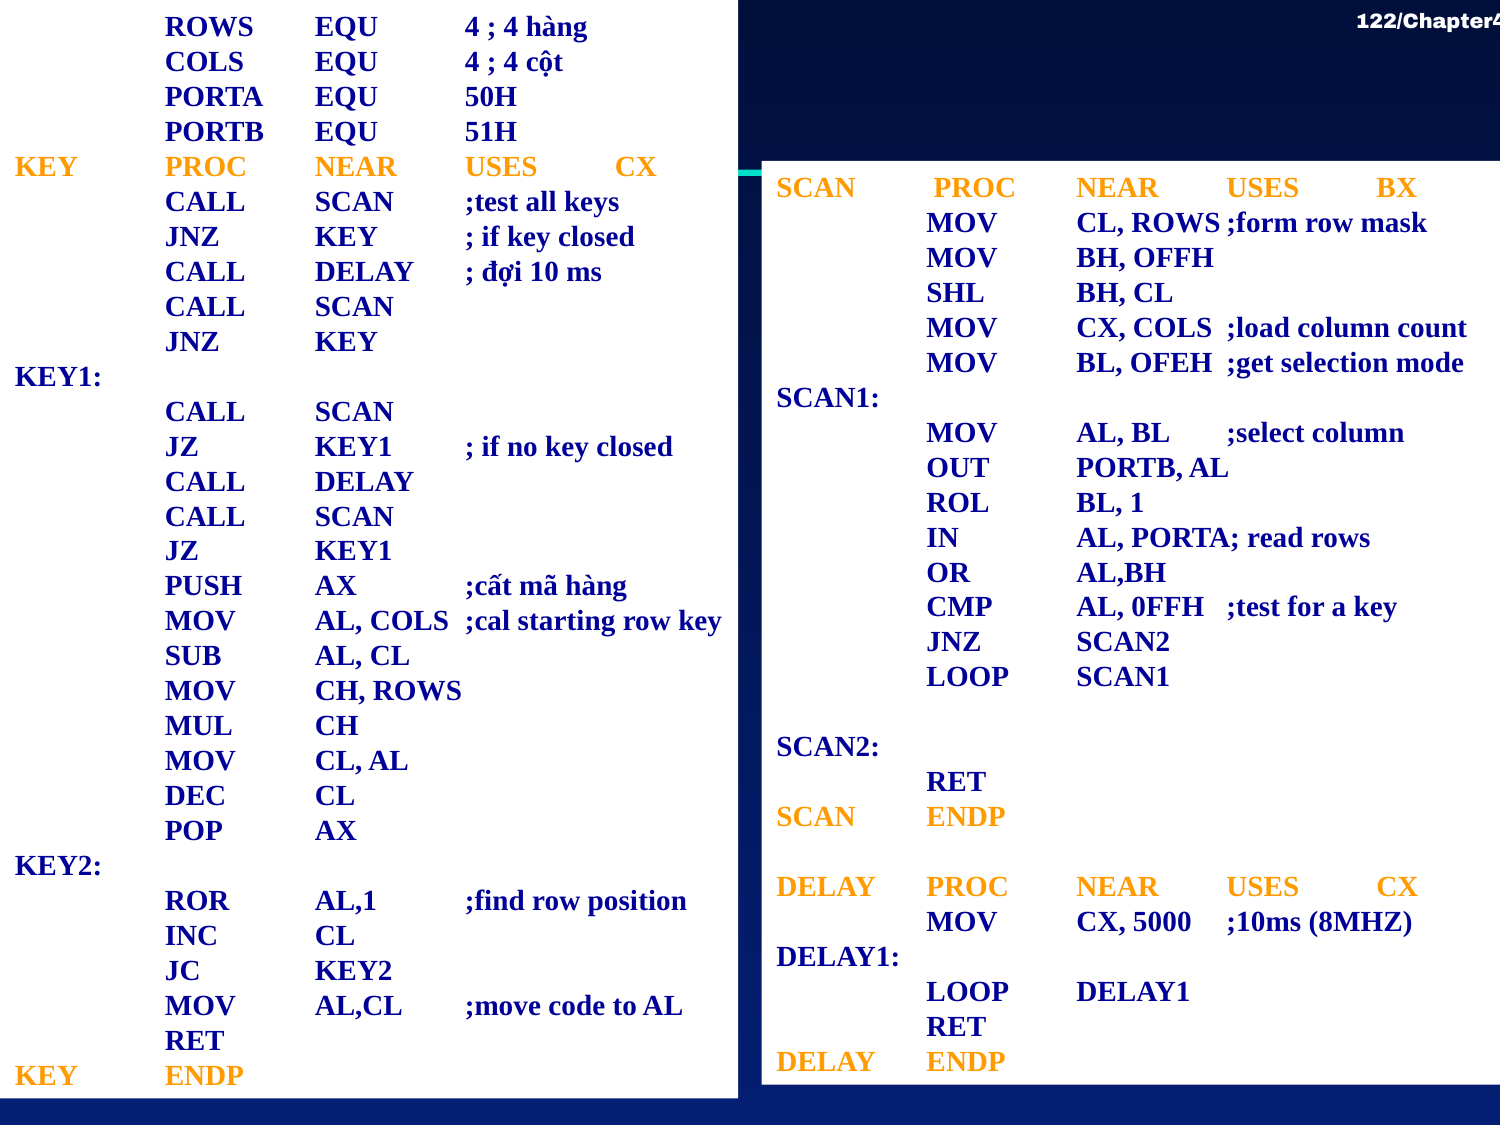

ROWS	EQU	4 ; 4 hàng
	COLS	EQU	4 ; 4 cột
	PORTA	EQU	50H
	PORTB	EQU	51H
KEY 	PROC	NEAR	USES	CX
	CALL	SCAN	;test all keys
	JNZ	KEY	; if key closed
	CALL	DELAY	; đợi 10 ms
	CALL	SCAN
	JNZ	KEY
KEY1:
	CALL	SCAN
	JZ	KEY1	; if no key closed
	CALL	DELAY
	CALL	SCAN
	JZ	KEY1
	PUSH	AX	;cất mã hàng
	MOV	AL, COLS	;cal starting row key
	SUB	AL, CL
	MOV	CH, ROWS
	MUL	CH
	MOV	CL, AL
	DEC	CL
	POP	AX
KEY2:
	ROR	AL,1	;find row position
	INC	CL
	JC	KEY2
	MOV	AL,CL	;move code to AL
	RET
KEY	ENDP
122/Chapter4
SCAN 	 PROC	NEAR	USES	BX
	MOV	CL, ROWS	;form row mask
	MOV	BH, OFFH
	SHL	BH, CL
	MOV	CX, COLS	;load column count
	MOV	BL, OFEH	;get selection mode
SCAN1:
	MOV	AL, BL	;select column
	OUT	PORTB, AL
	ROL	BL, 1
	IN	AL, PORTA; read rows
	OR	AL,BH
	CMP	AL, 0FFH	;test for a key
	JNZ	SCAN2
	LOOP	SCAN1

SCAN2:
	RET
SCAN	ENDP

DELAY	PROC	NEAR	USES	CX
	MOV	CX, 5000 	;10ms (8MHZ)
DELAY1:
	LOOP	DELAY1
	RET
DELAY	ENDP